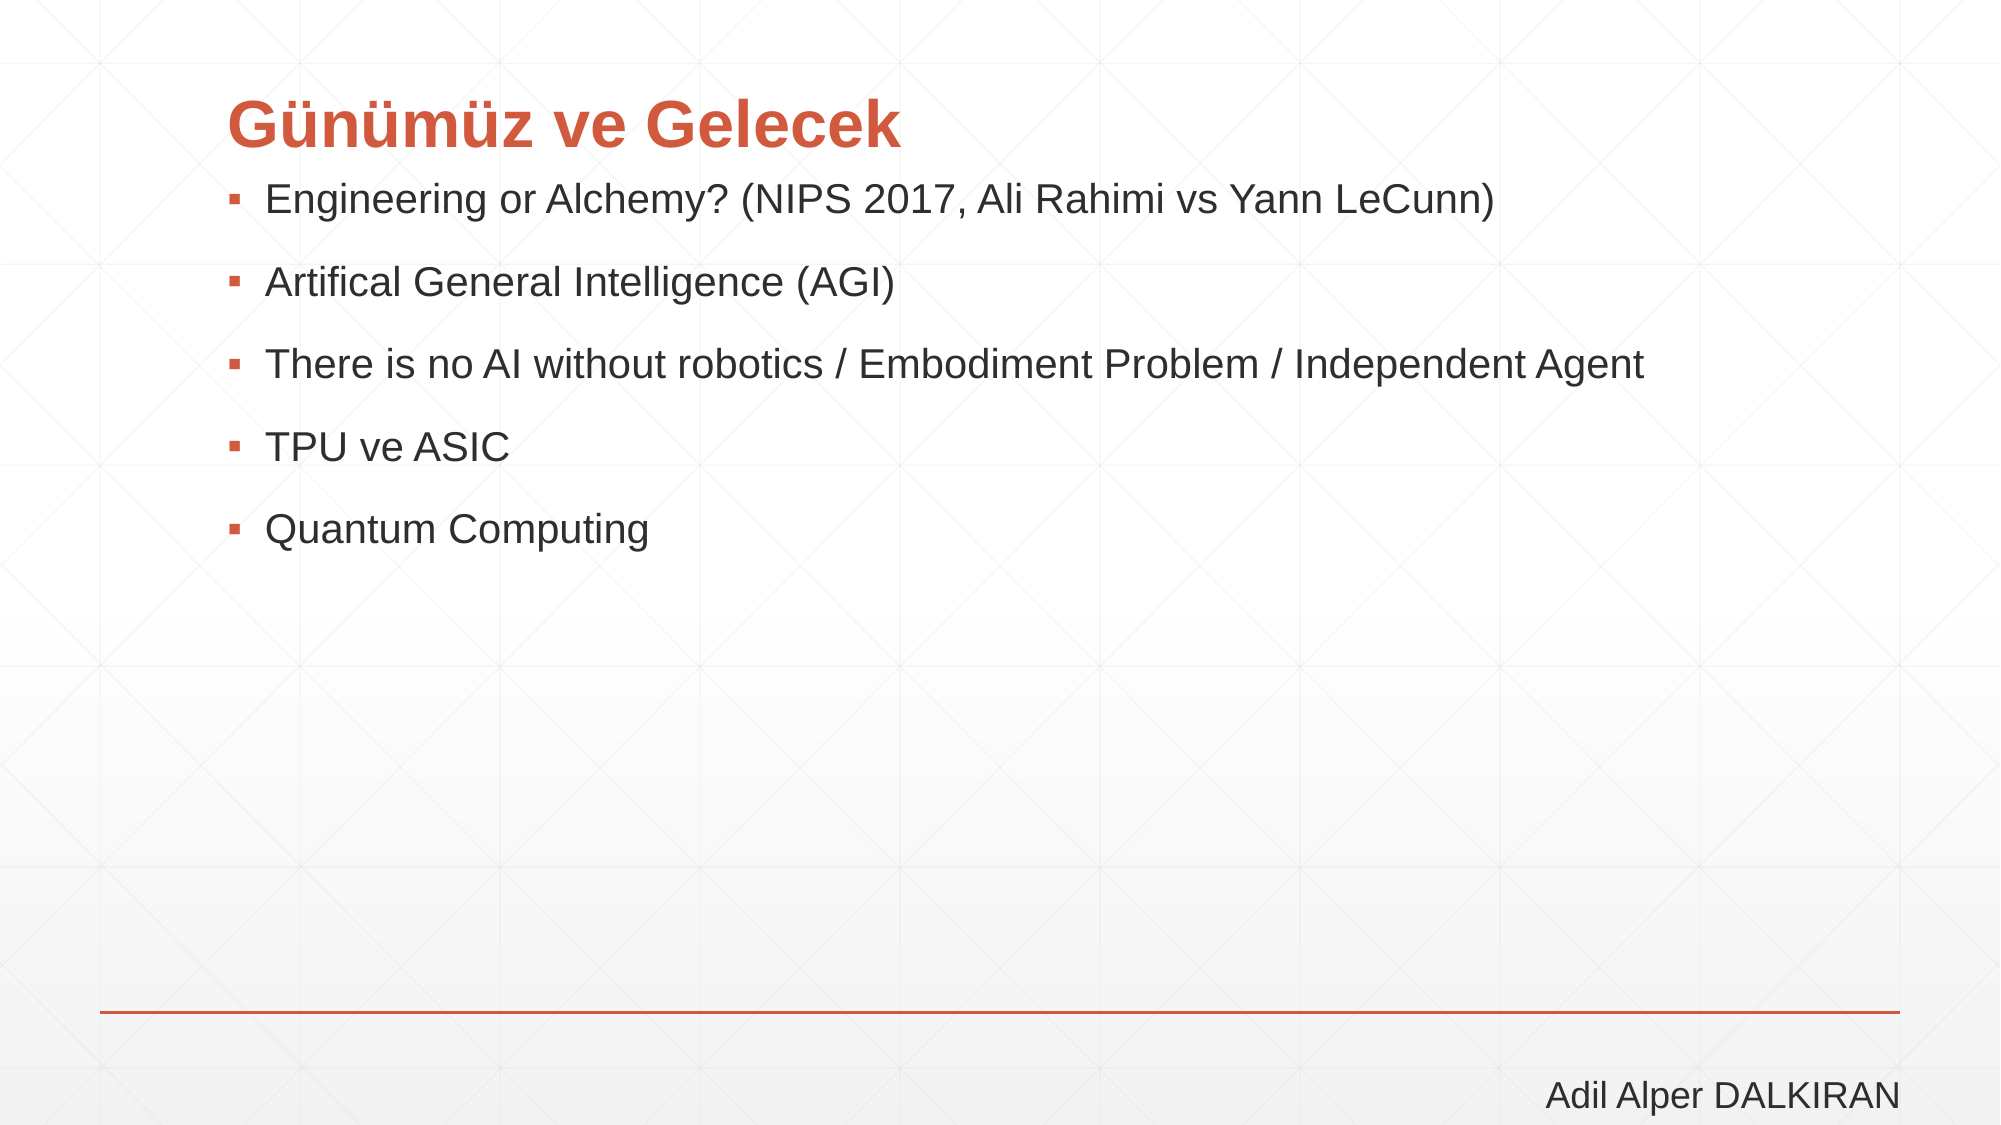

# Günümüz ve Gelecek
Engineering or Alchemy? (NIPS 2017, Ali Rahimi vs Yann LeCunn)
Artifical General Intelligence (AGI)
There is no AI without robotics / Embodiment Problem / Independent Agent
TPU ve ASIC
Quantum Computing

Adil Alper DALKIRAN